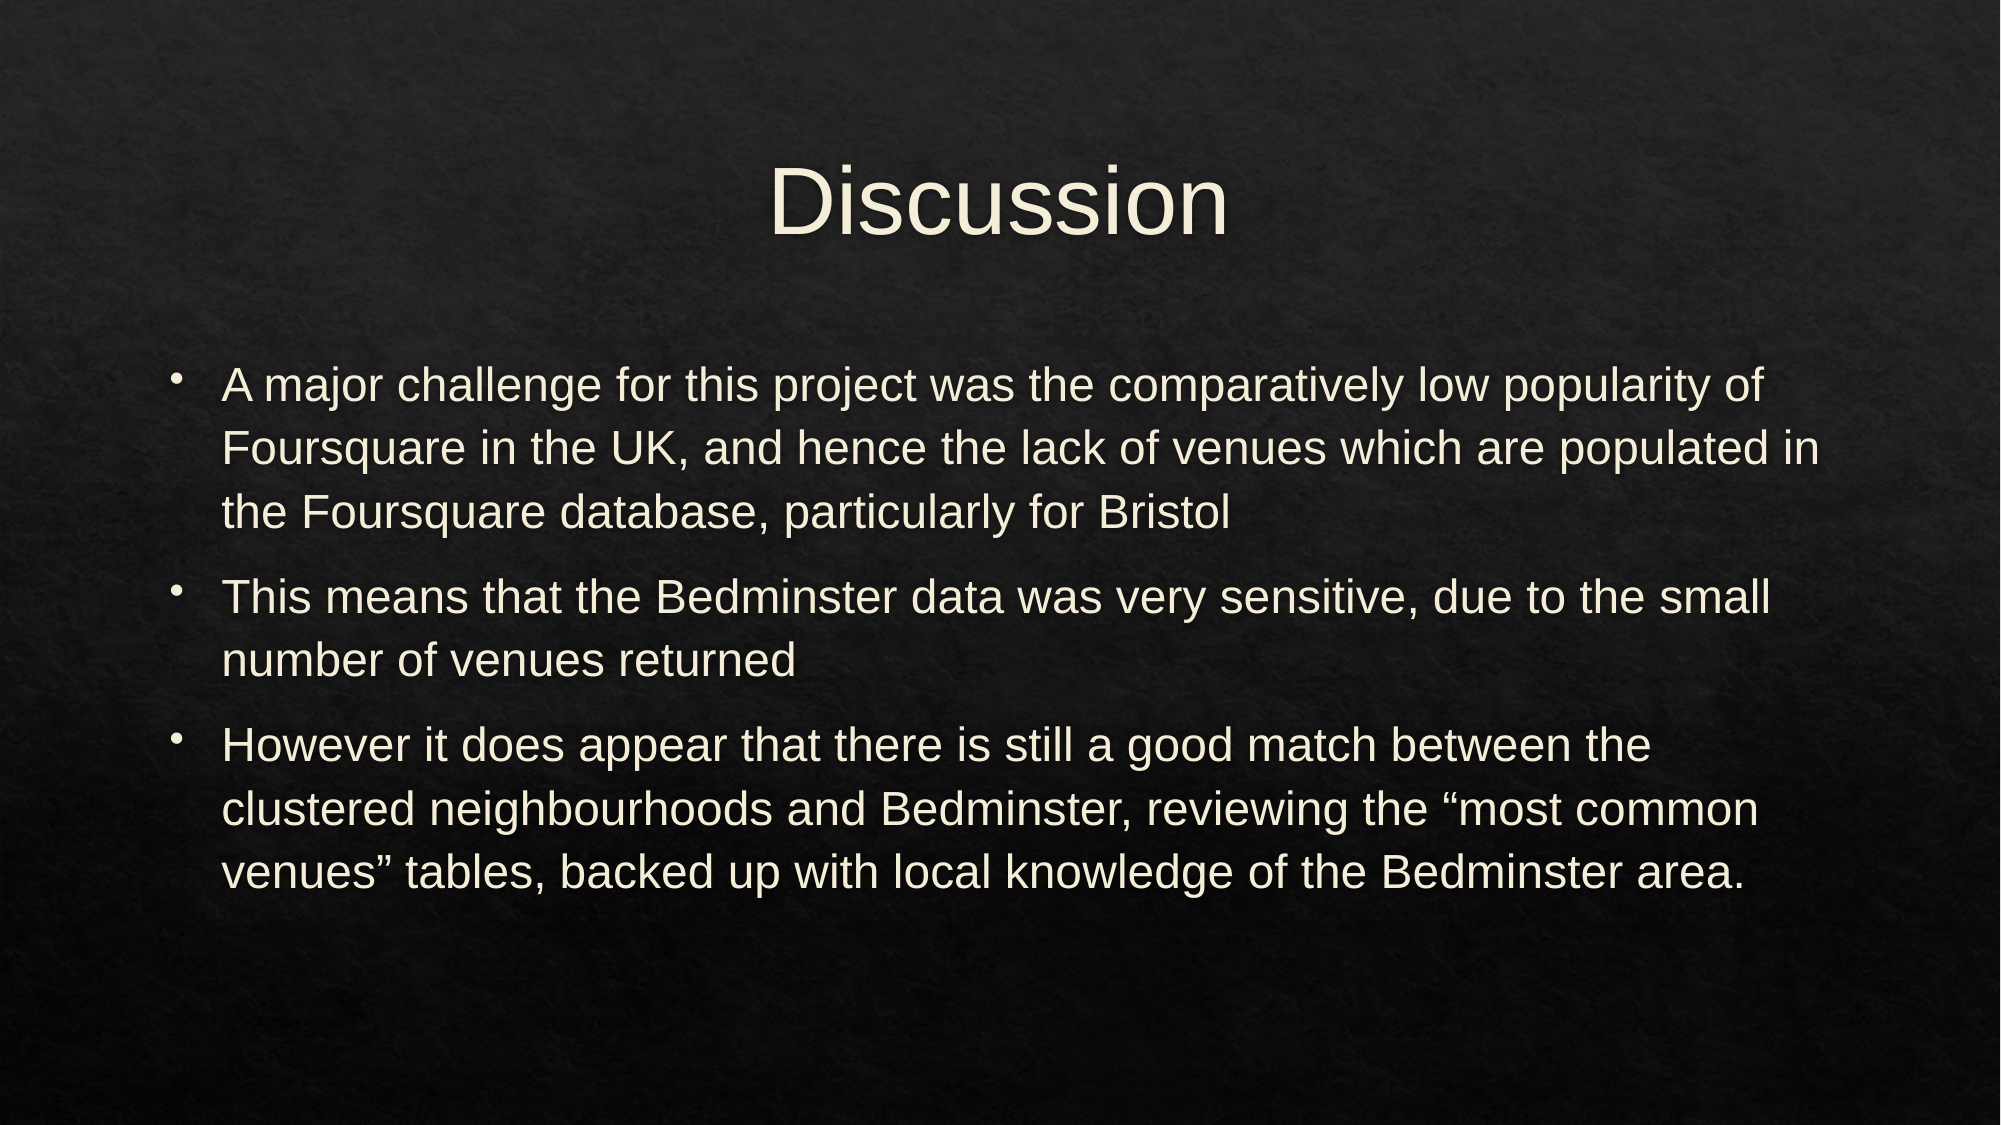

# Discussion
A major challenge for this project was the comparatively low popularity of Foursquare in the UK, and hence the lack of venues which are populated in the Foursquare database, particularly for Bristol
This means that the Bedminster data was very sensitive, due to the small number of venues returned
However it does appear that there is still a good match between the clustered neighbourhoods and Bedminster, reviewing the “most common venues” tables, backed up with local knowledge of the Bedminster area.